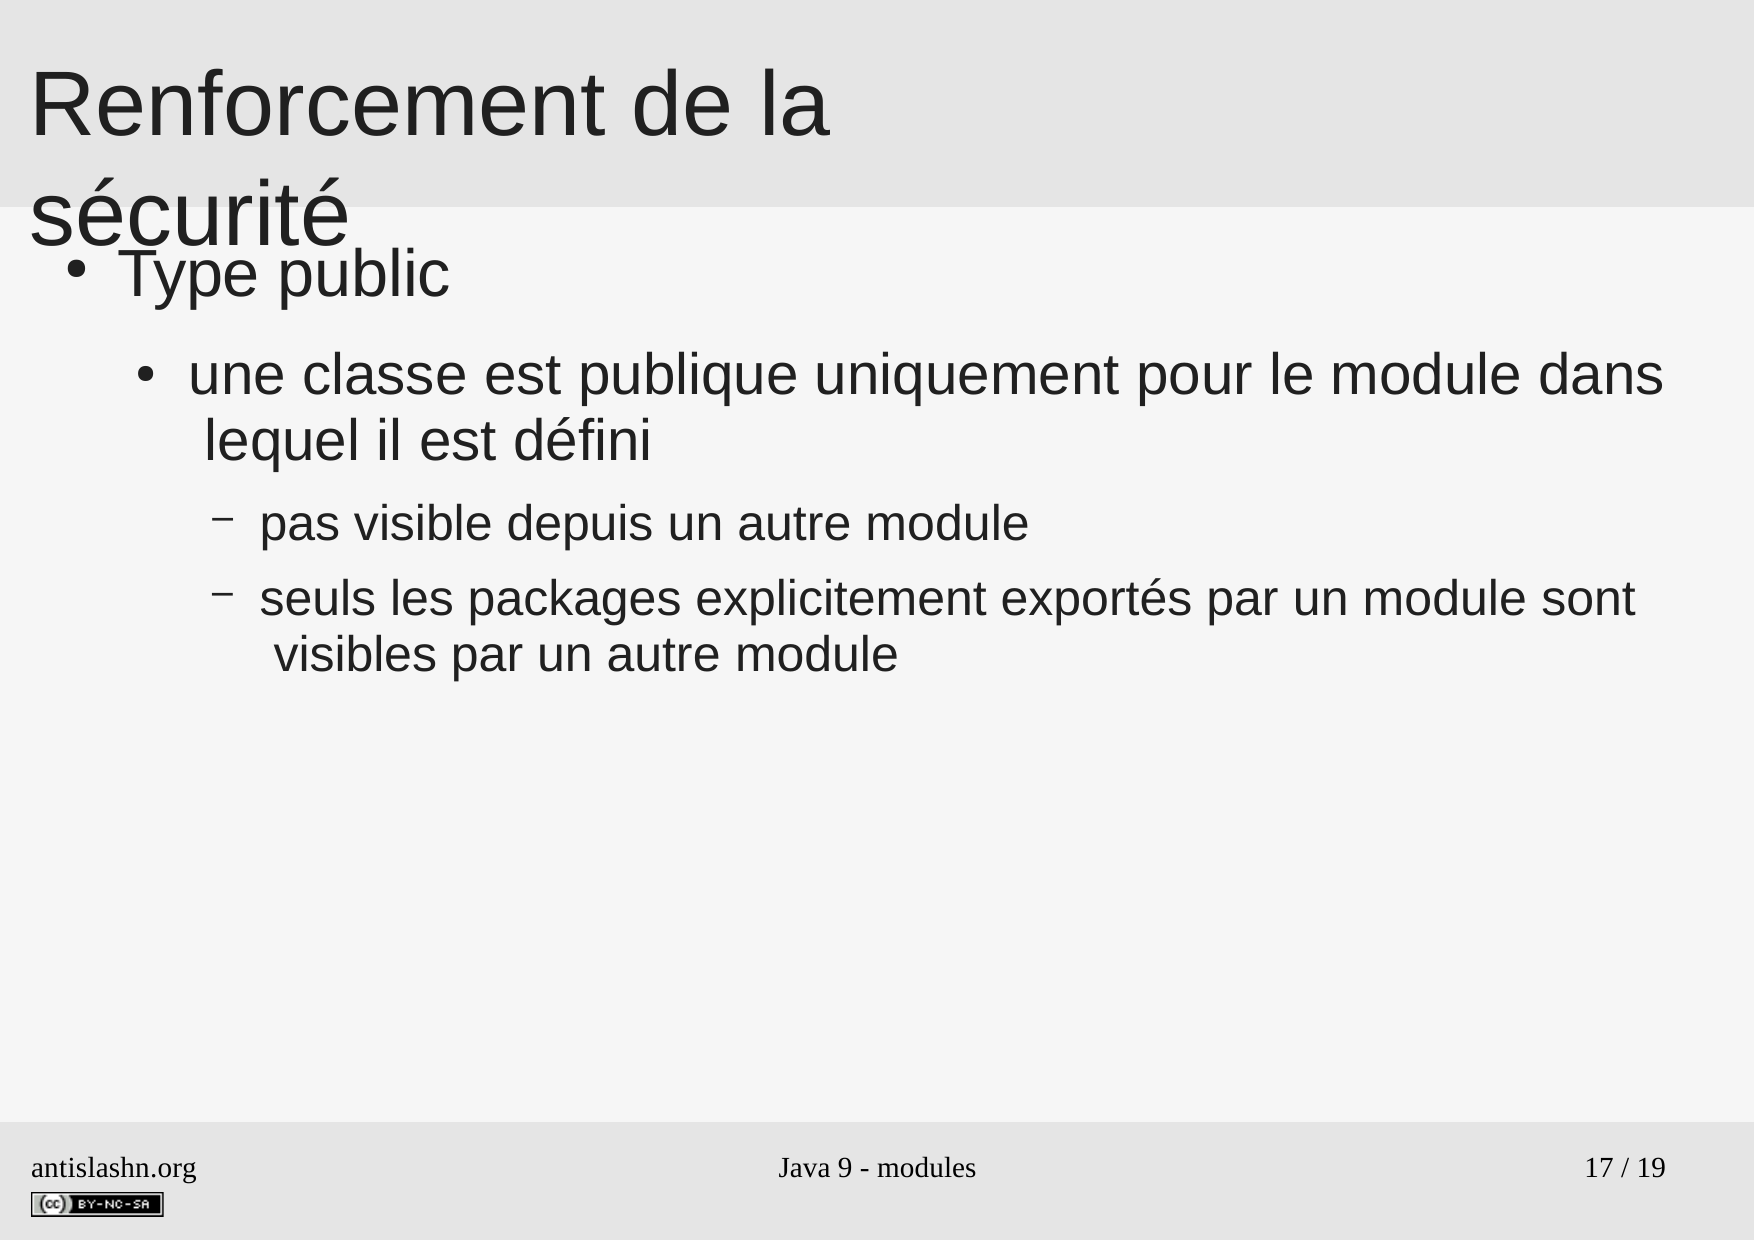

# Renforcement de la	sécurité
Type public
une classe est publique uniquement pour le module dans  lequel il est défini
pas visible depuis un autre module
seuls les packages explicitement exportés par un module sont  visibles par un autre module
●
antislashn.org
Java 9 - modules
17 / 19